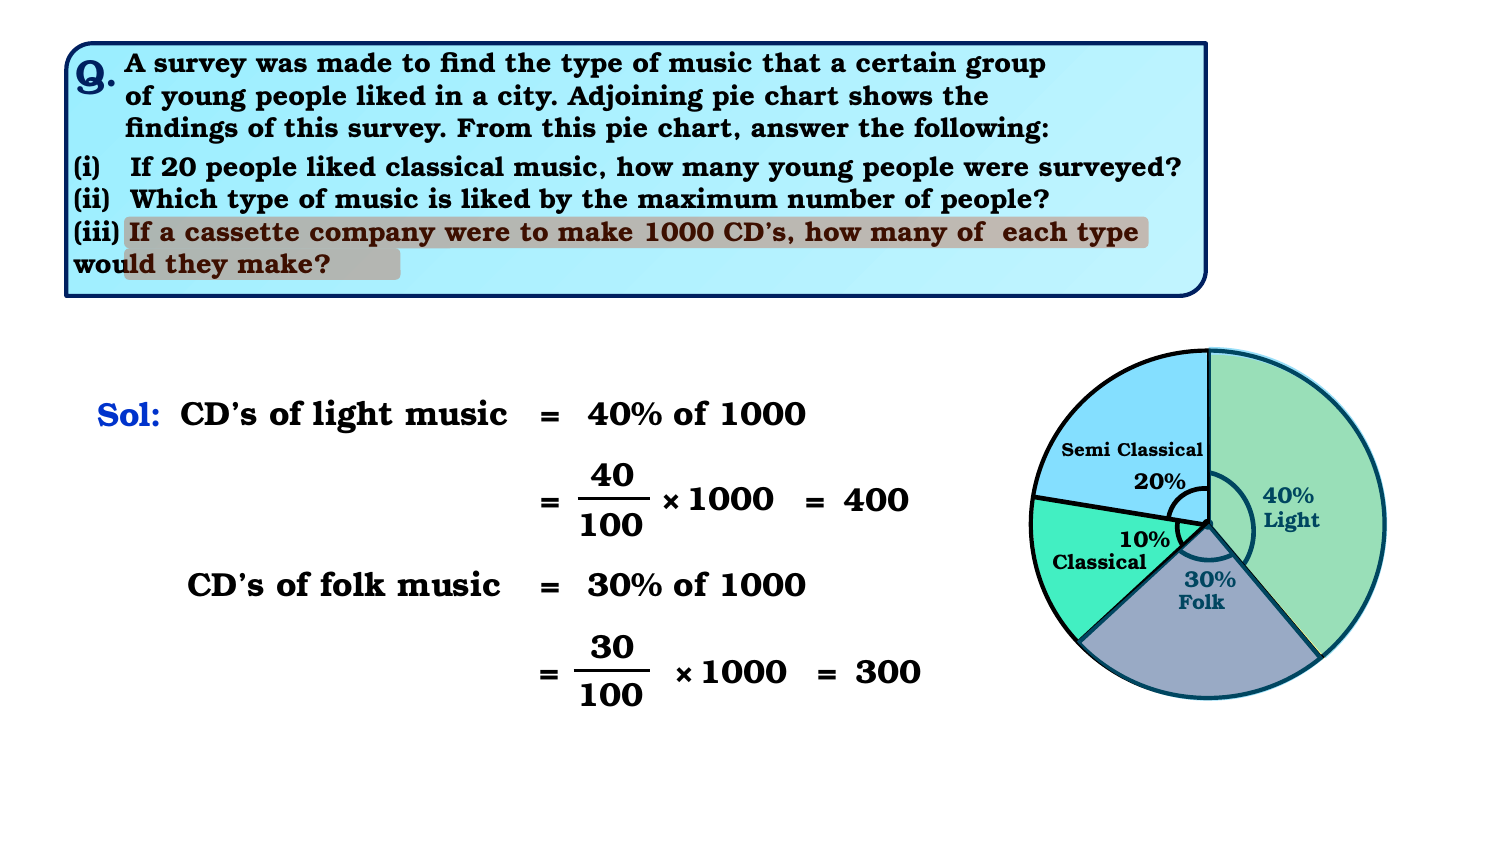

A survey was made to find the type of music that a certain group
of young people liked in a city. Adjoining pie chart shows the
findings of this survey. From this pie chart, answer the following:
Q.

If 20 people liked classical music, how many young people were surveyed?
Which type of music is liked by the maximum number of people?
(iii) If a cassette company were to make 1000 CD’s, how many of  each type 	would they make?

Semi Classical
20%

40%

Light
10%

Classical
30%
Folk

CD’s of light music
=
40% of 1000
Sol:
40
×
1000
=
=
400
100
CD’s of folk music
=
30% of 1000
30
=
×
1000
=
300
100